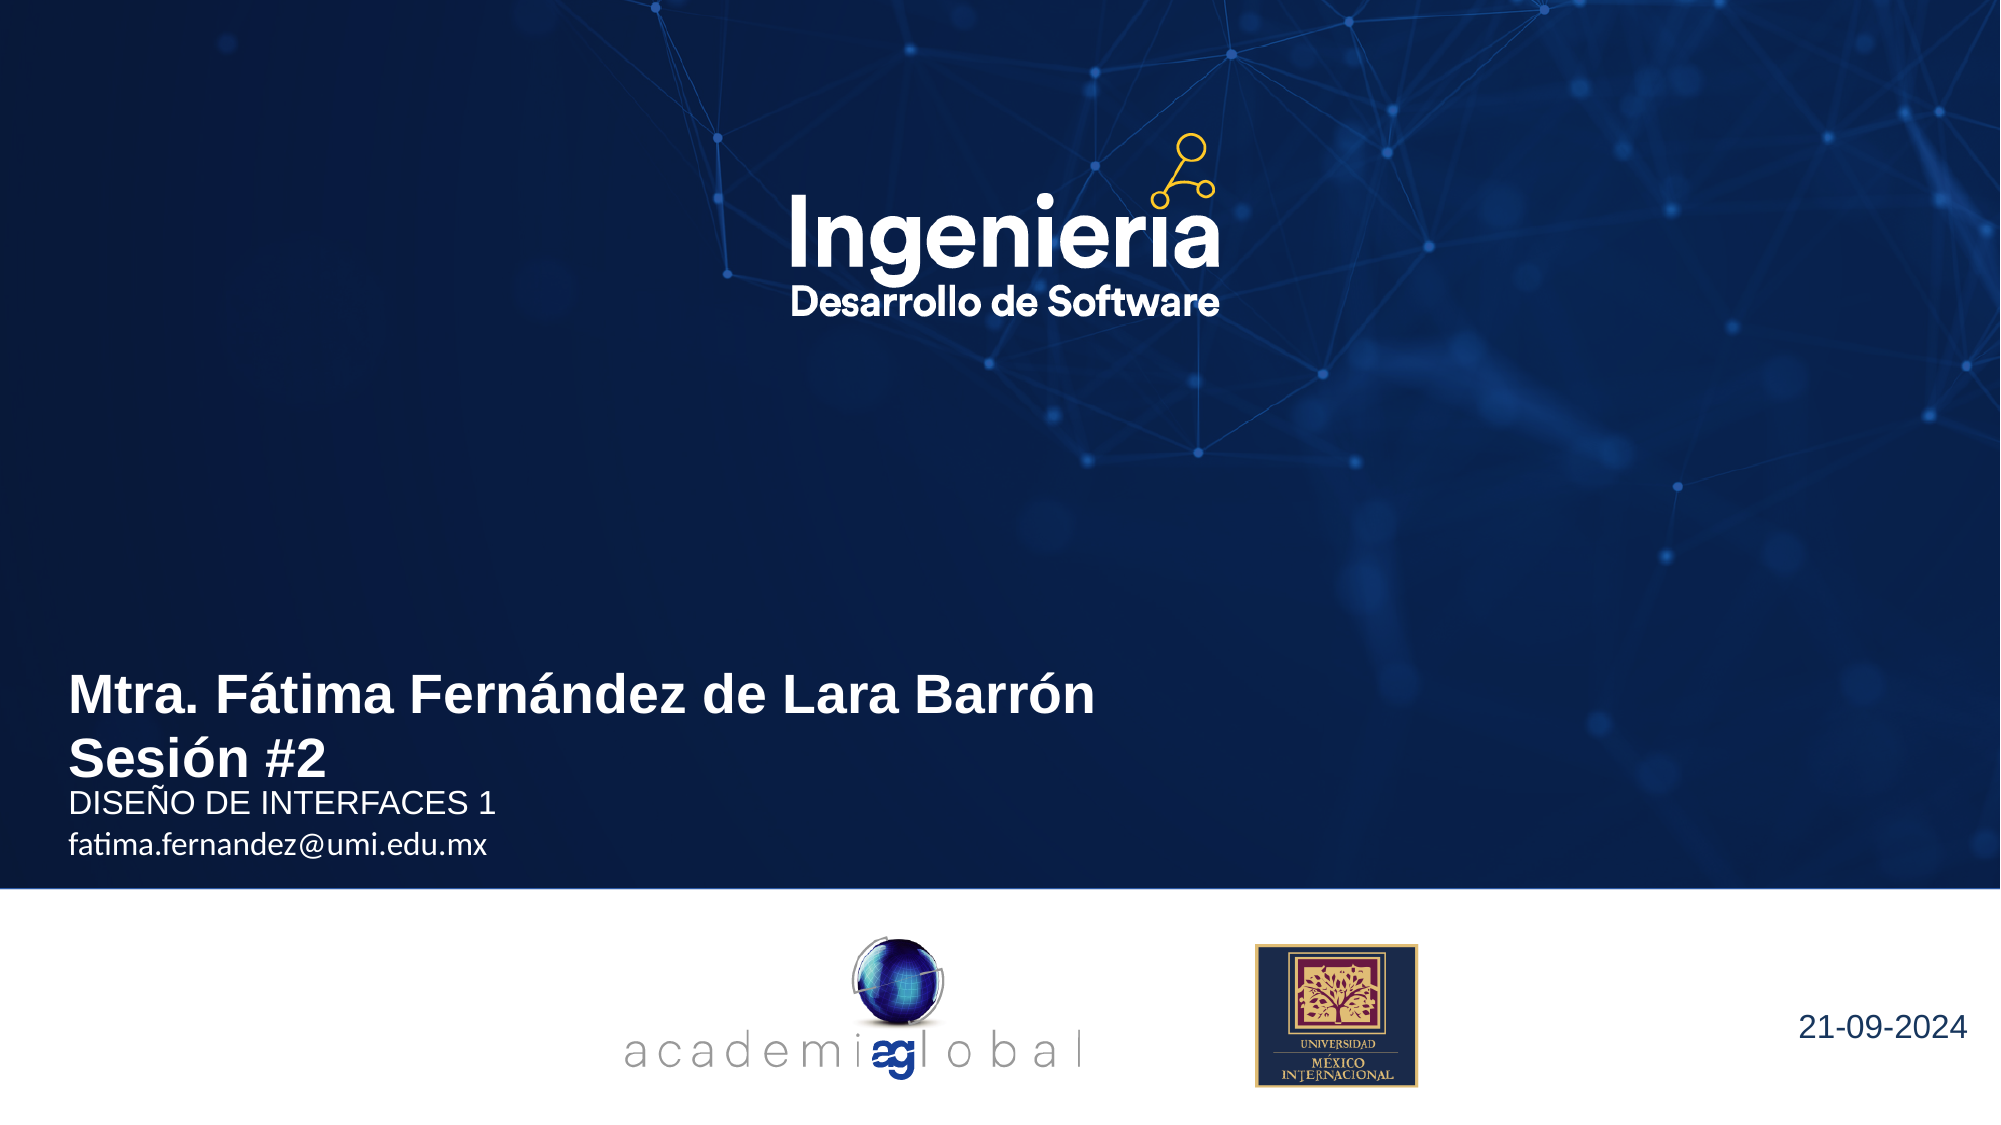

Mtra. Fátima Fernández de Lara Barrón
Sesión #2
DISEÑO DE INTERFACES 1
fatima.fernandez@umi.edu.mx
21-09-2024